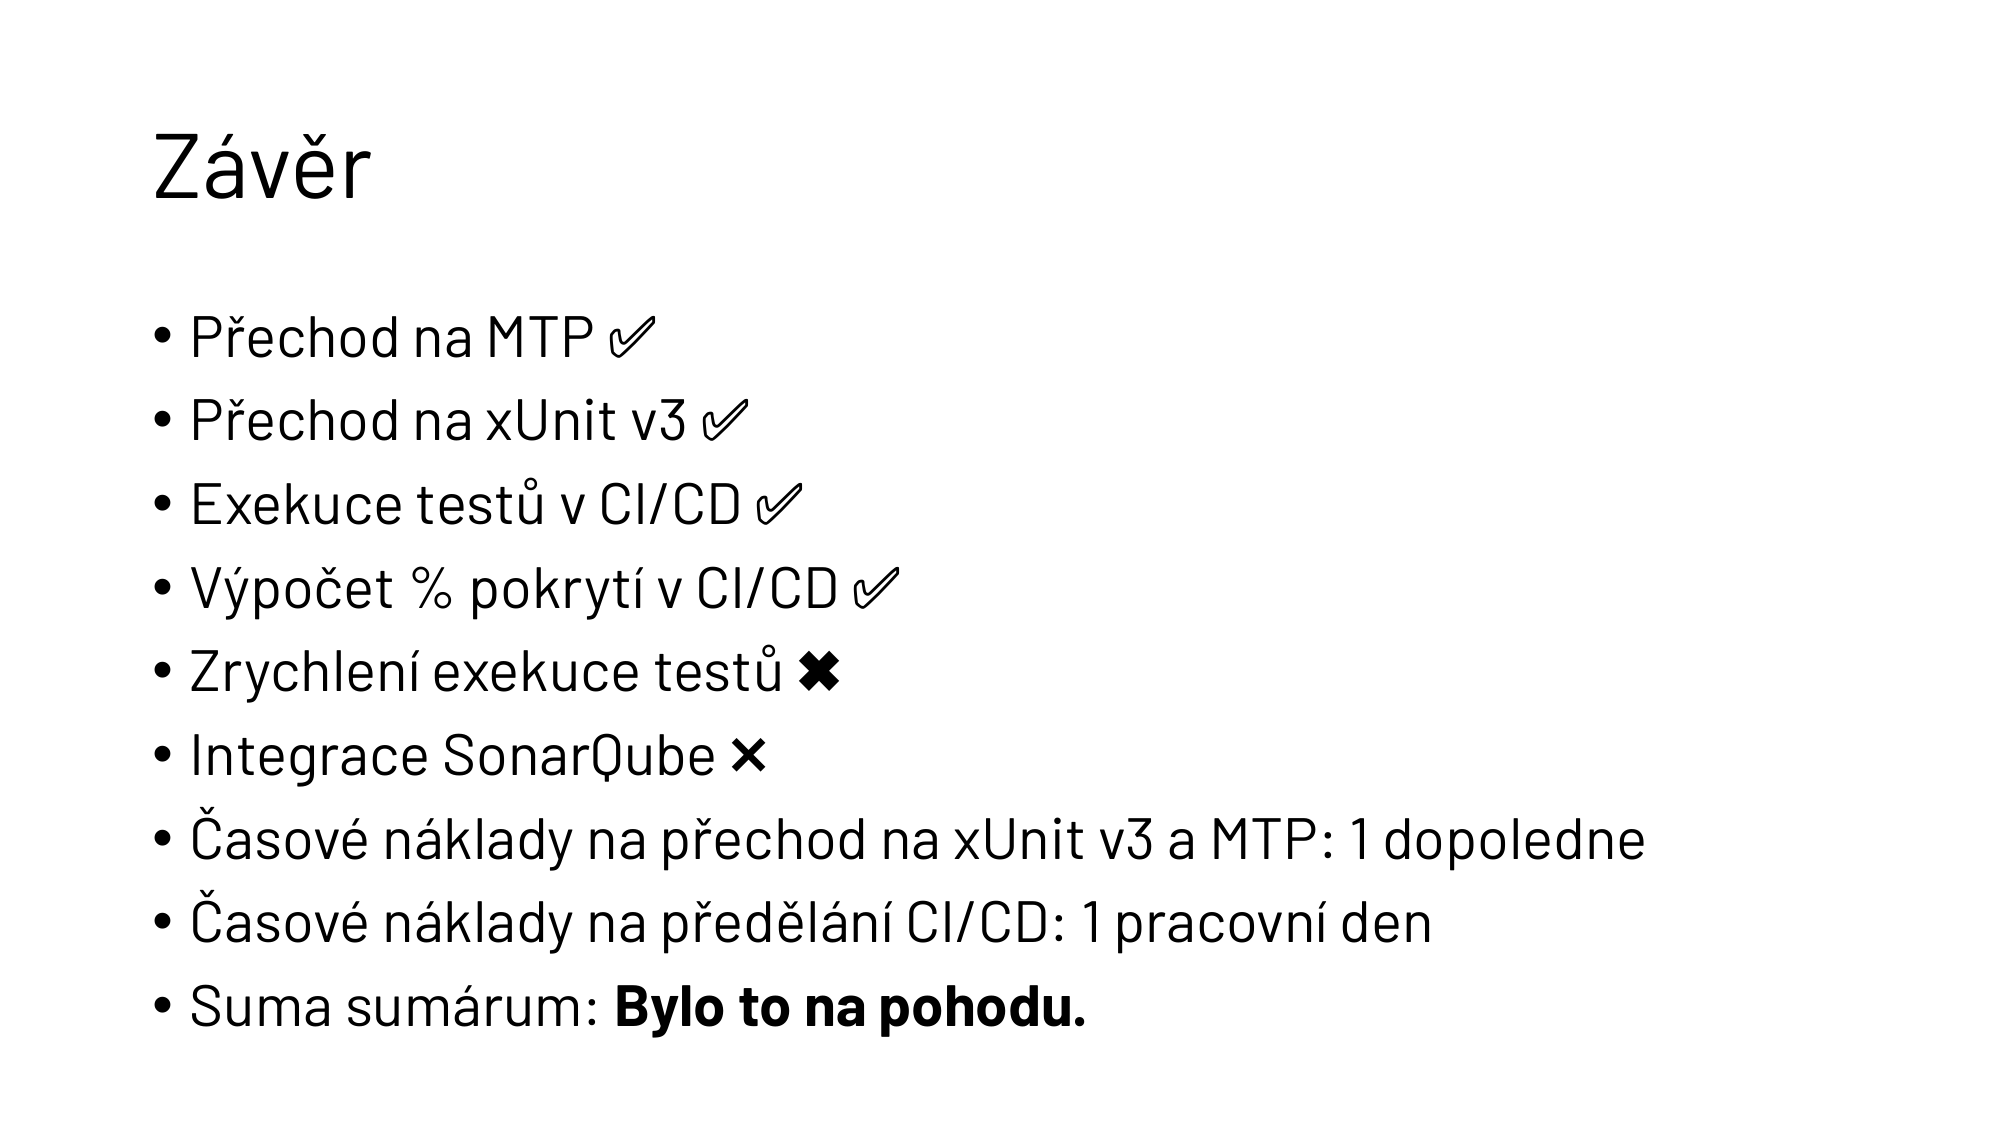

# Závěr
Přechod na MTP ✅
Přechod na xUnit v3 ✅
Exekuce testů v CI/CD ✅
Výpočet % pokrytí v CI/CD ✅
Zrychlení exekuce testů ✖️
Integrace SonarQube ❌
Časové náklady na přechod na xUnit v3 a MTP: 1 dopoledne
Časové náklady na předělání CI/CD: 1 pracovní den
Suma sumárum: Bylo to na pohodu.